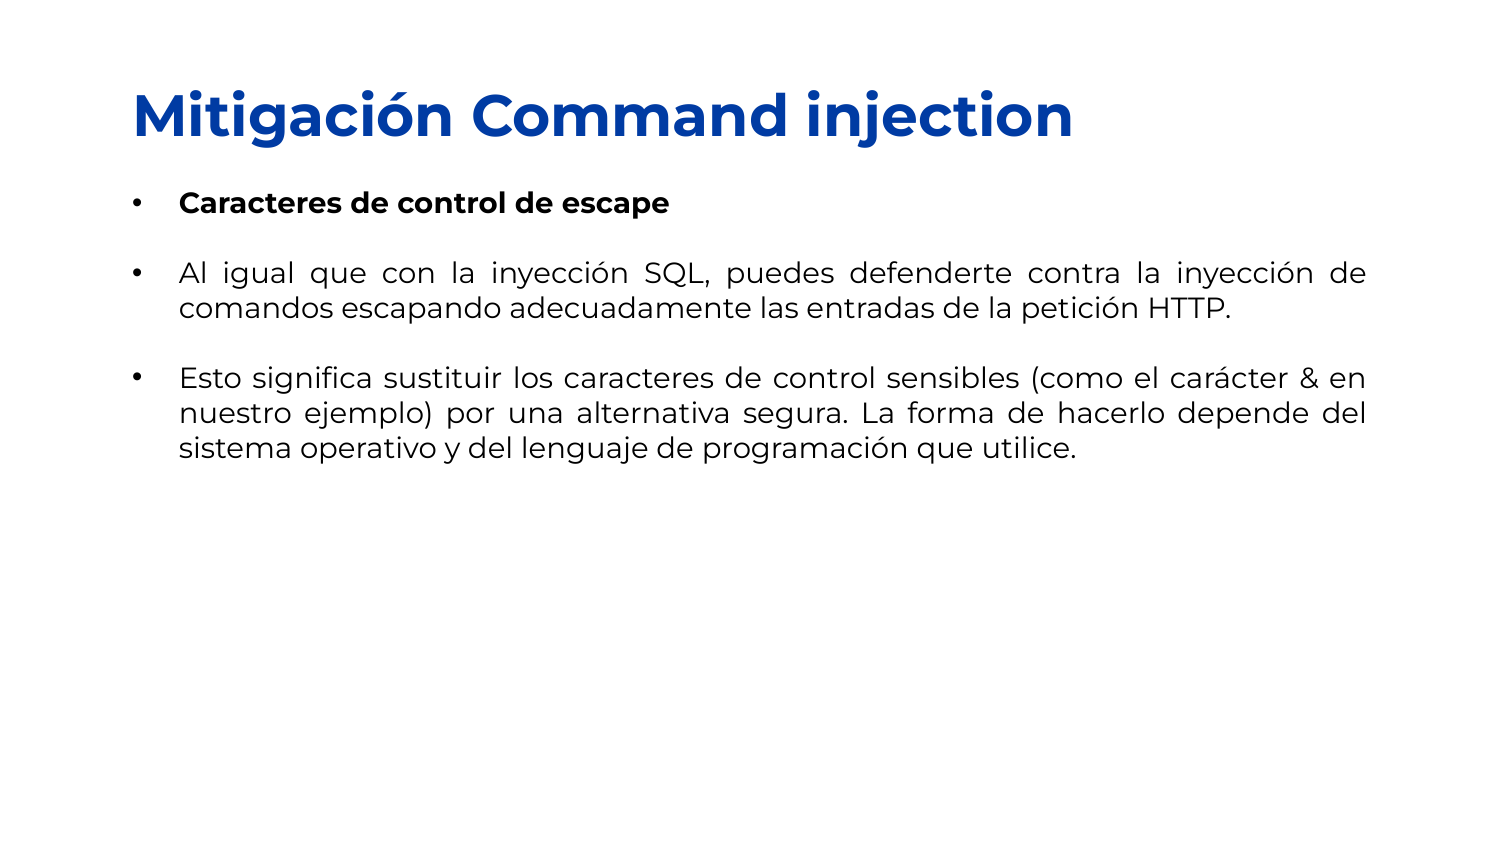

# Mitigación Command injection
Caracteres de control de escape

Al igual que con la inyección SQL, puedes defenderte contra la inyección de comandos escapando adecuadamente las entradas de la petición HTTP.

Esto significa sustituir los caracteres de control sensibles (como el carácter & en nuestro ejemplo) por una alternativa segura. La forma de hacerlo depende del sistema operativo y del lenguaje de programación que utilice.